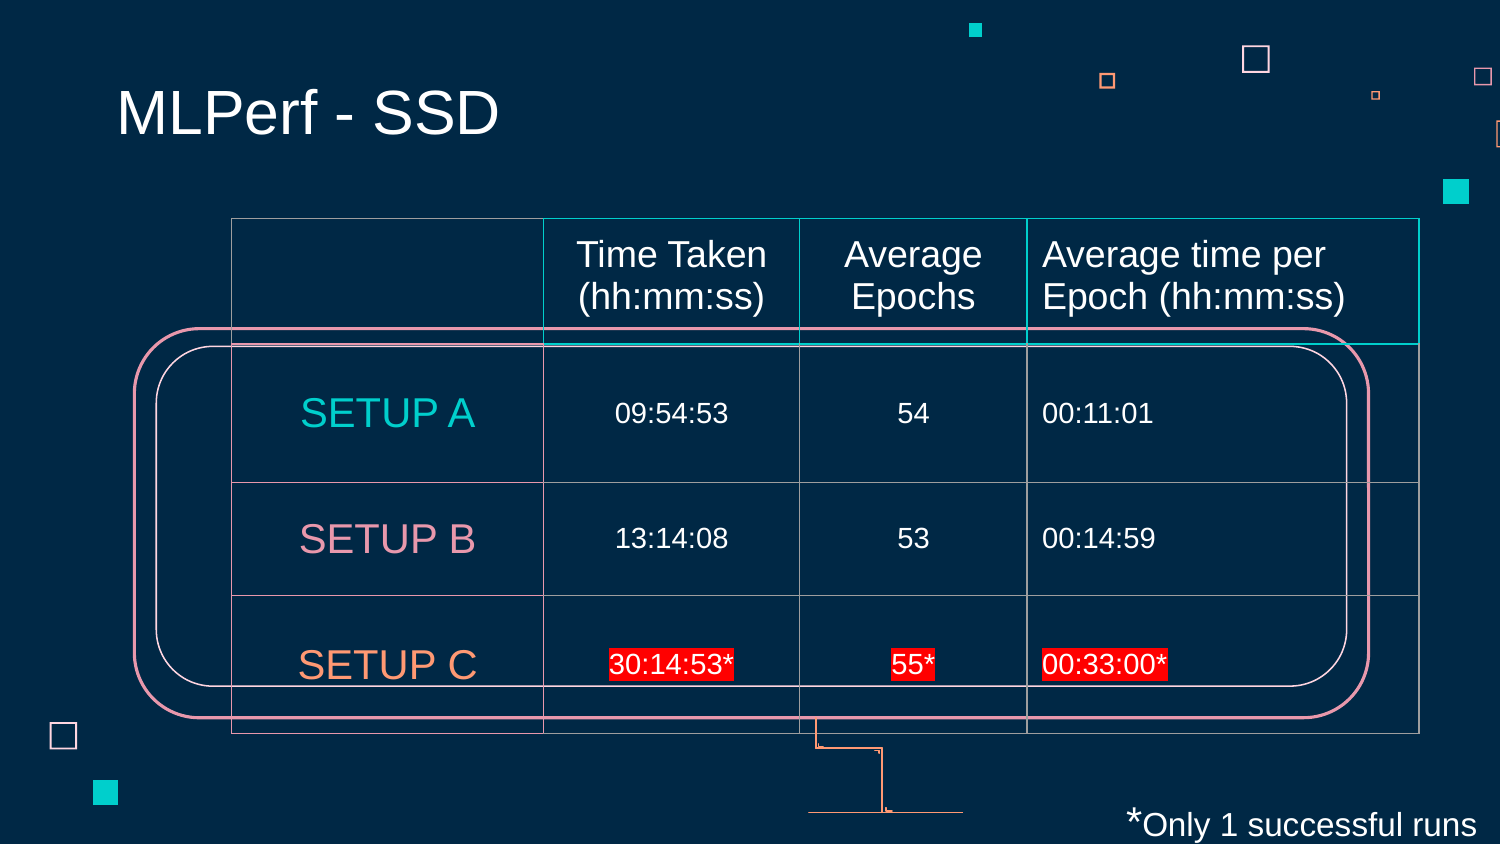

# MLPerf - SSD
|  | Time Taken (hh:mm:ss) | Average Epochs | Average time per Epoch (hh:mm:ss) |  |
| --- | --- | --- | --- | --- |
| SETUP A | 09:54:53 | 54 | 00:11:01 |  |
| SETUP B | 13:14:08 | 53 | 00:14:59 |  |
| SETUP C | 30:14:53\* | 55\* | 00:33:00\* |  |

*Only 1 successful runs